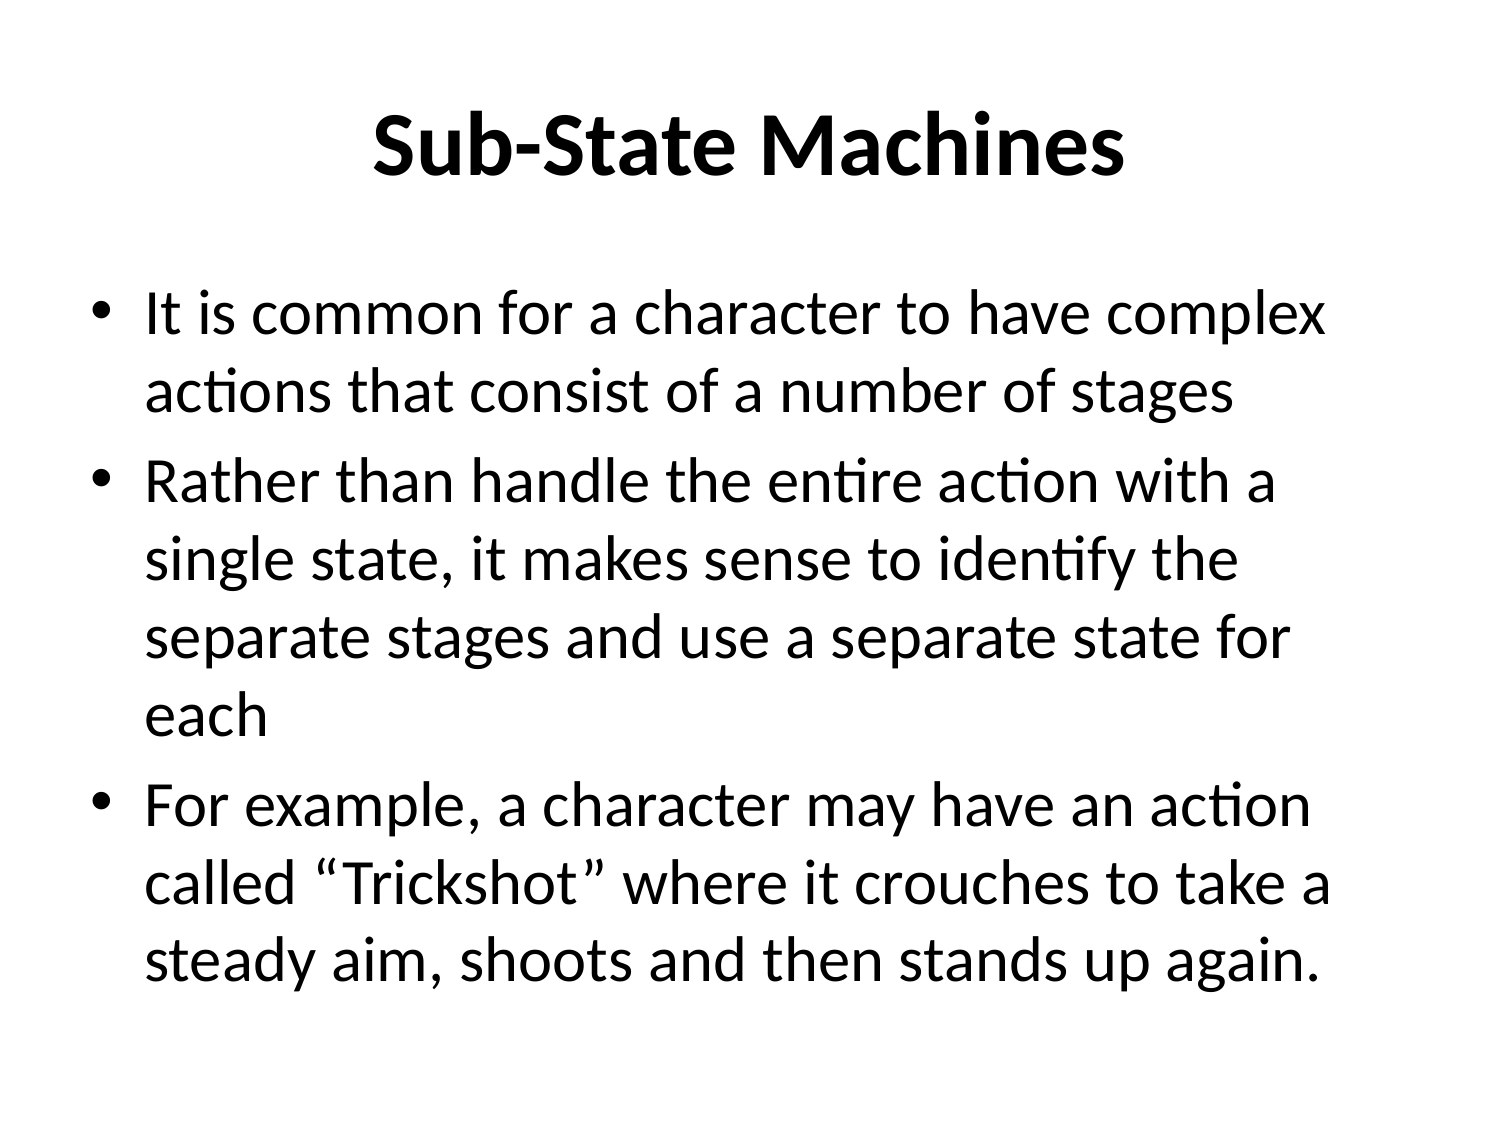

# Sub-State Machines
It is common for a character to have complex actions that consist of a number of stages
Rather than handle the entire action with a single state, it makes sense to identify the separate stages and use a separate state for each
For example, a character may have an action called “Trickshot” where it crouches to take a steady aim, shoots and then stands up again.